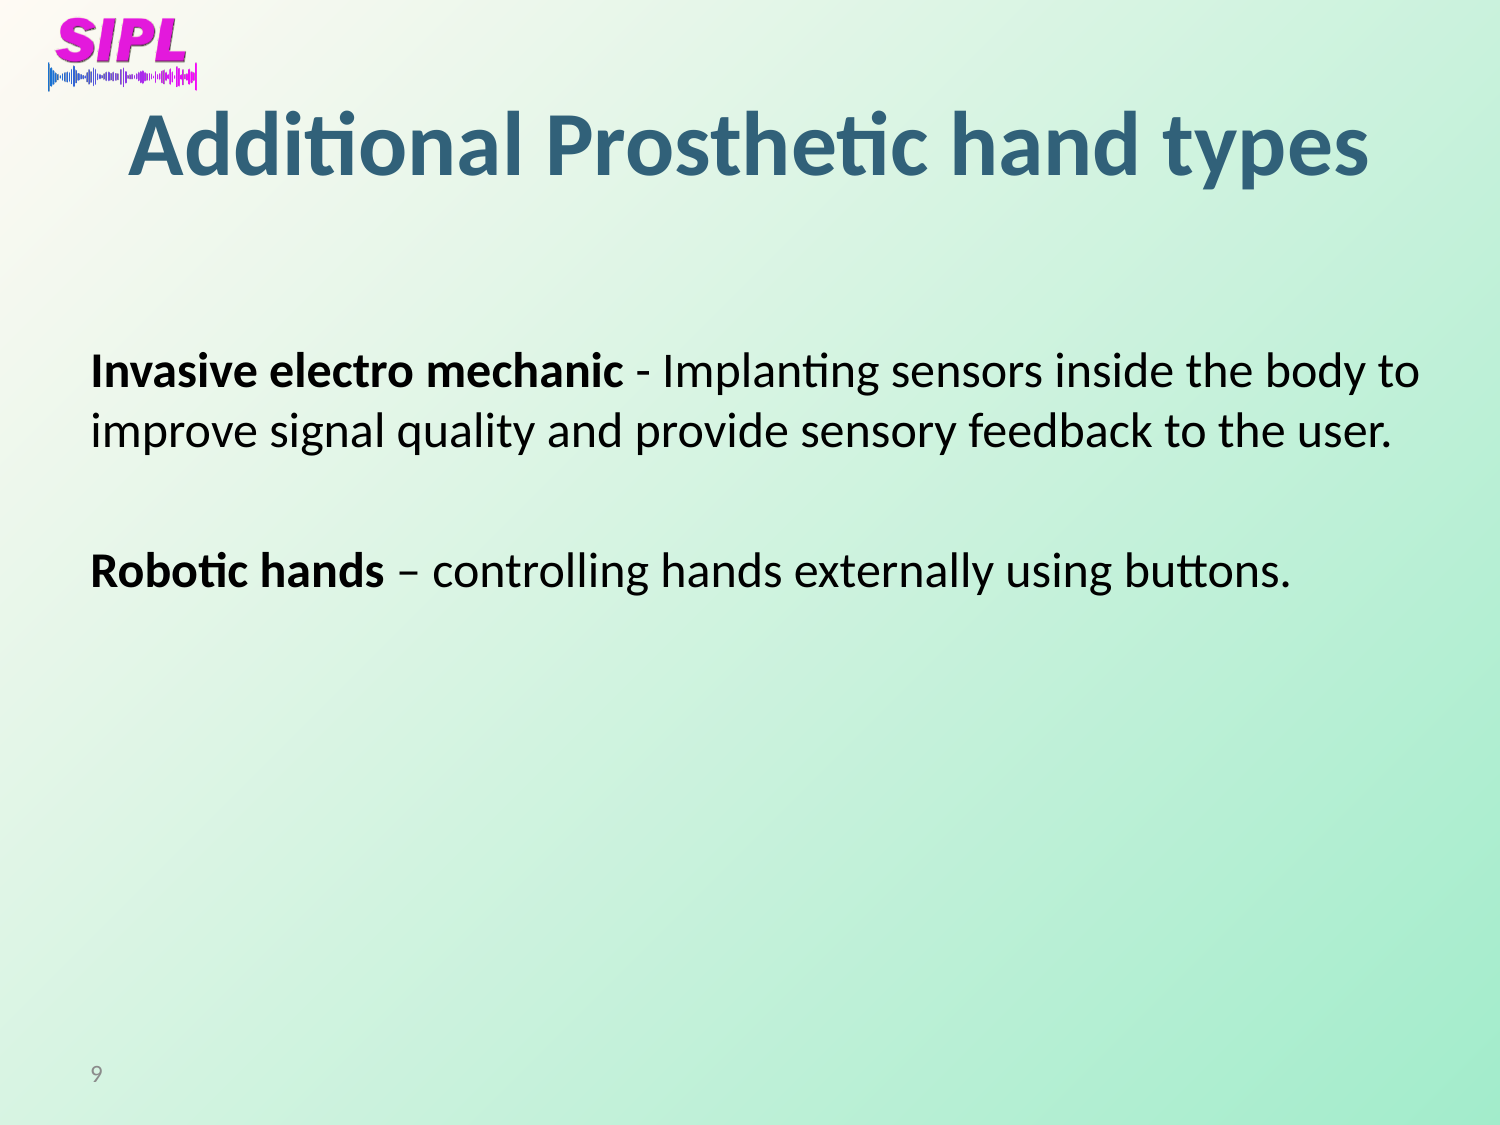

# Additional Prosthetic hand types
Invasive electro mechanic - Implanting sensors inside the body to improve signal quality and provide sensory feedback to the user.

Robotic hands – controlling hands externally using buttons.

9